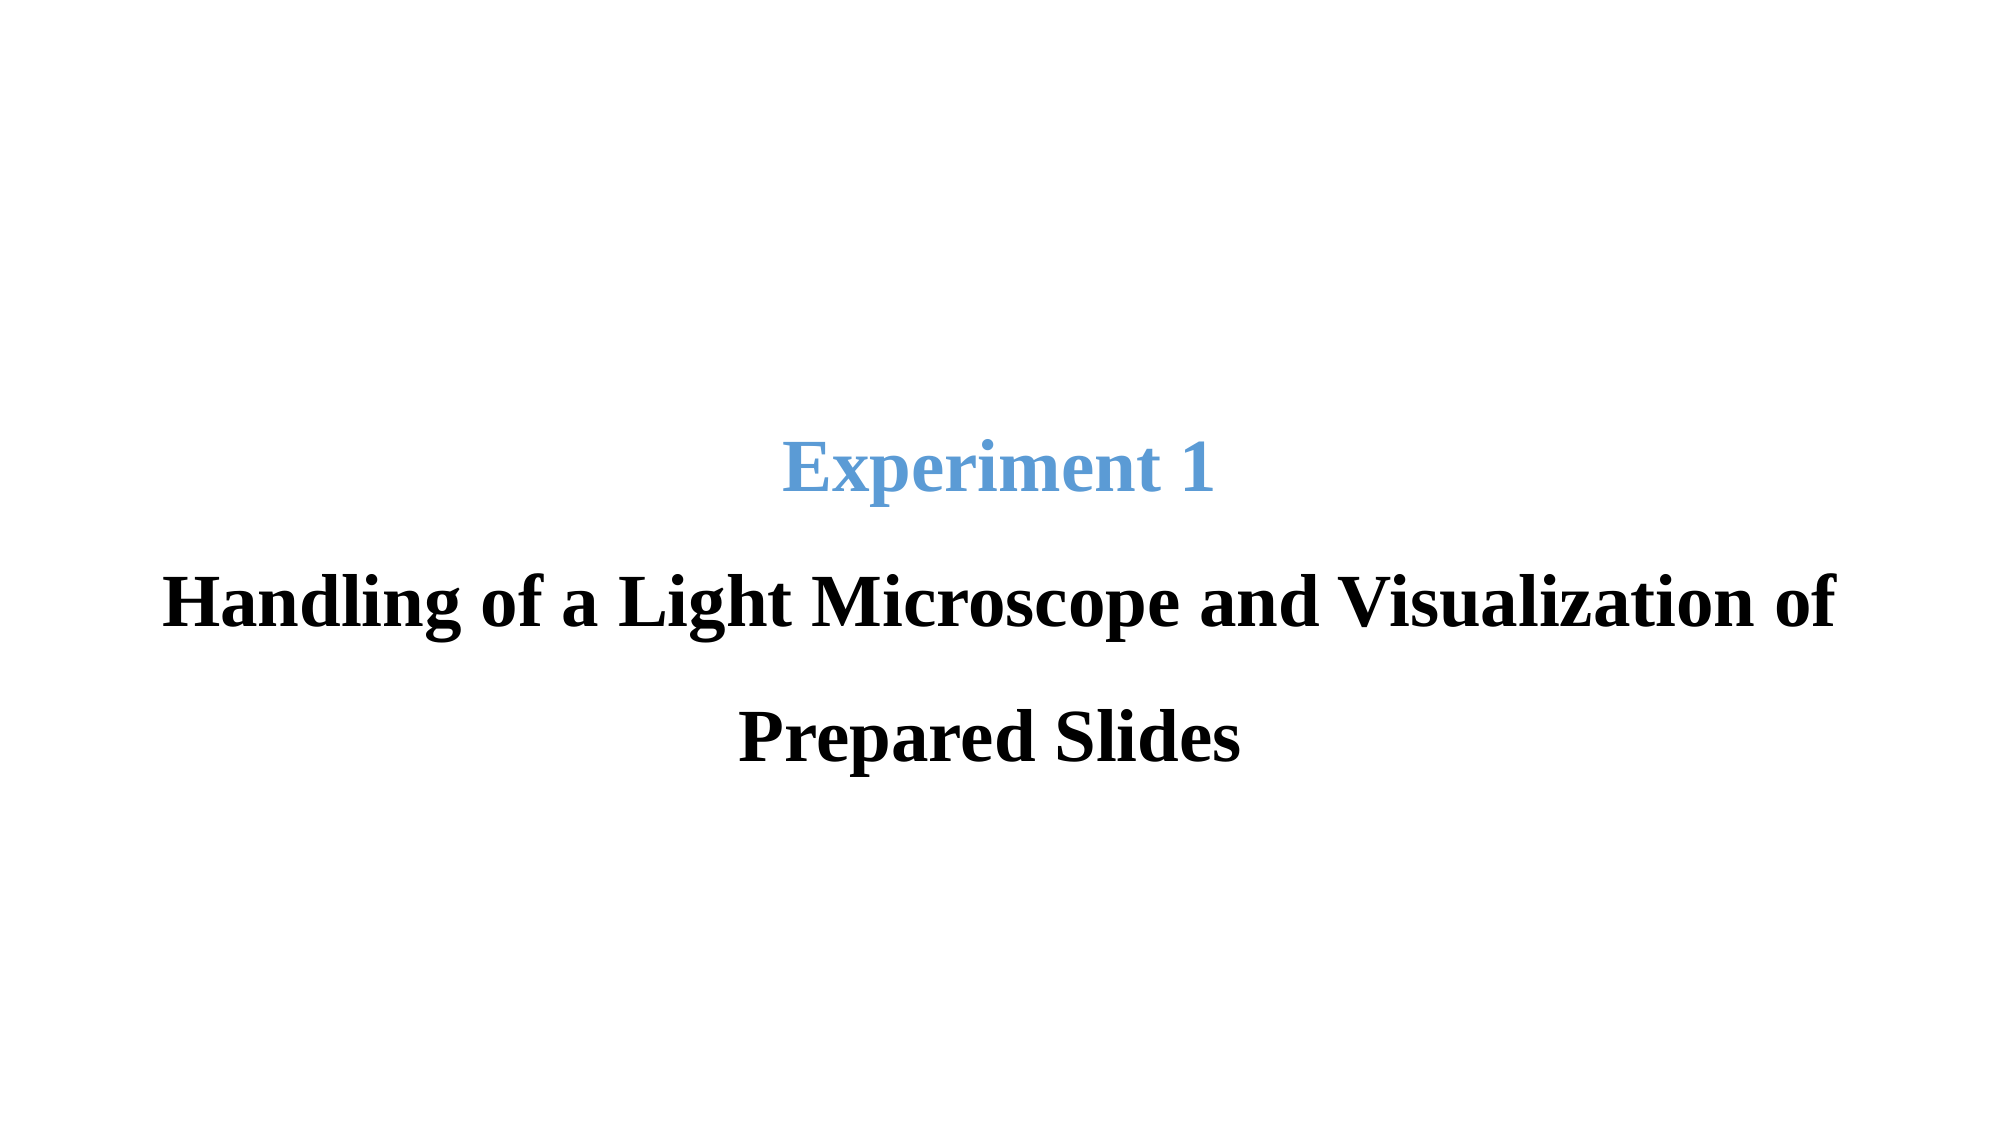

Experiment 1
Handling of a Light Microscope and Visualization of Prepared Slides